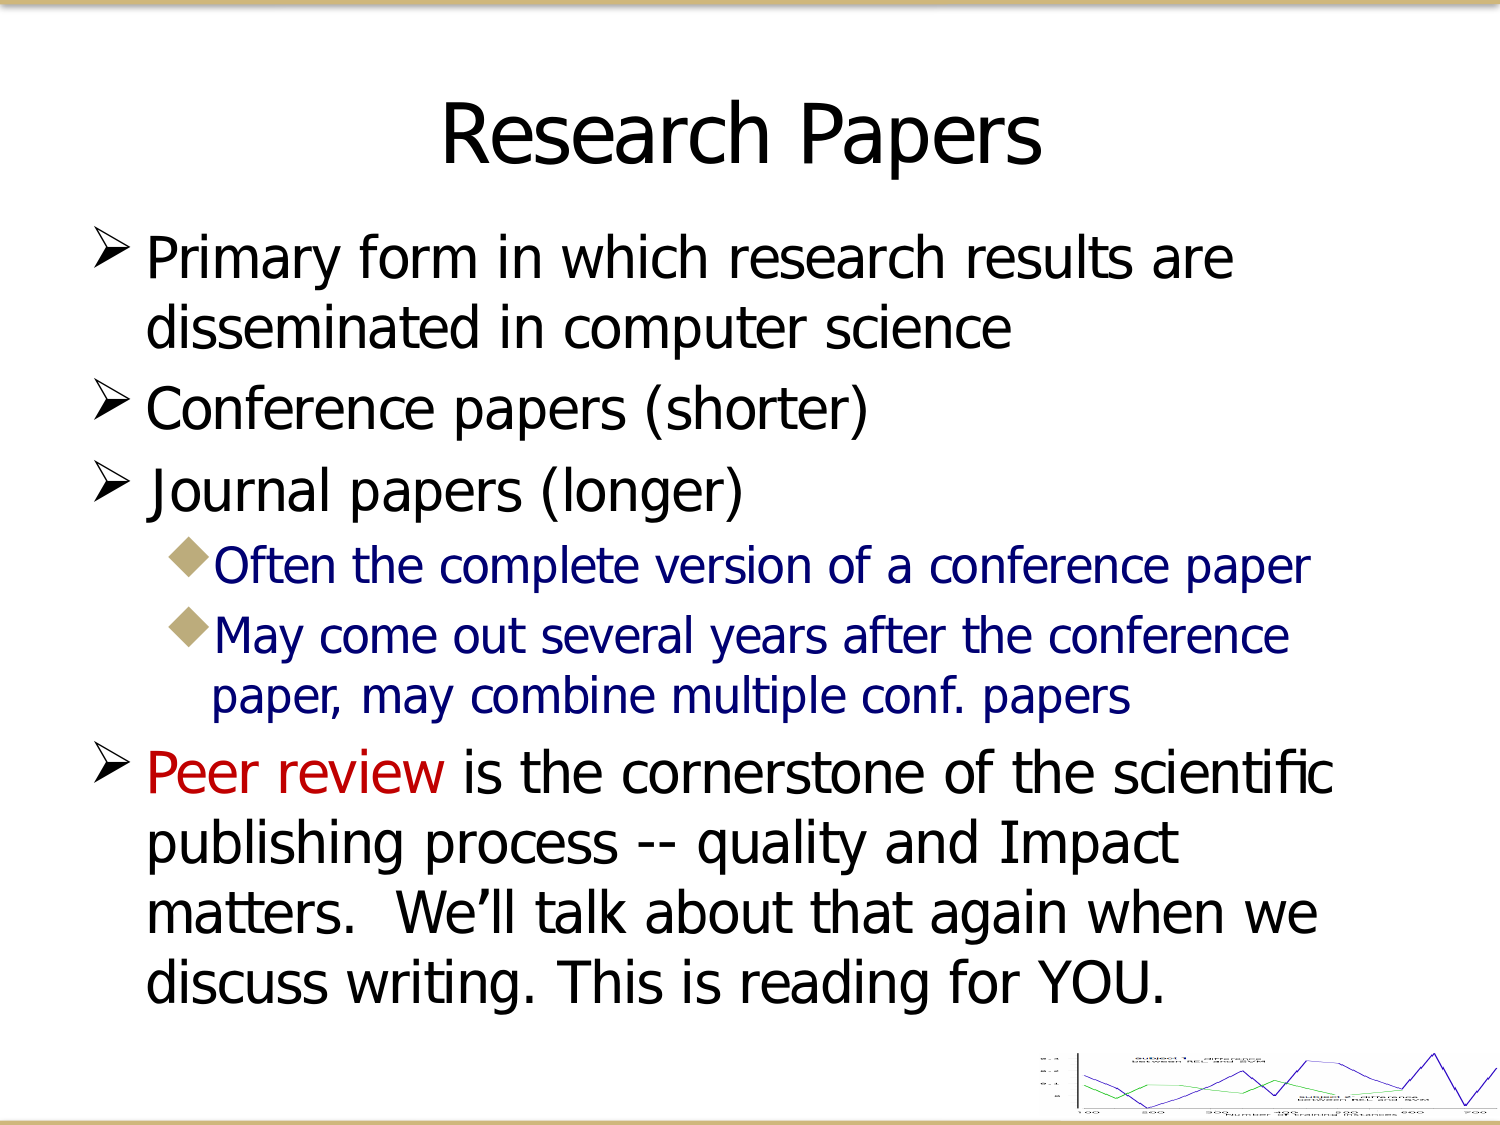

Research Papers
Primary form in which research results are disseminated in computer science
Conference papers (shorter)
Journal papers (longer)
Often the complete version of a conference paper
May come out several years after the conference paper, may combine multiple conf. papers
Peer review is the cornerstone of the scientific publishing process -- quality and Impact matters.  We’ll talk about that again when we discuss writing. This is reading for YOU.